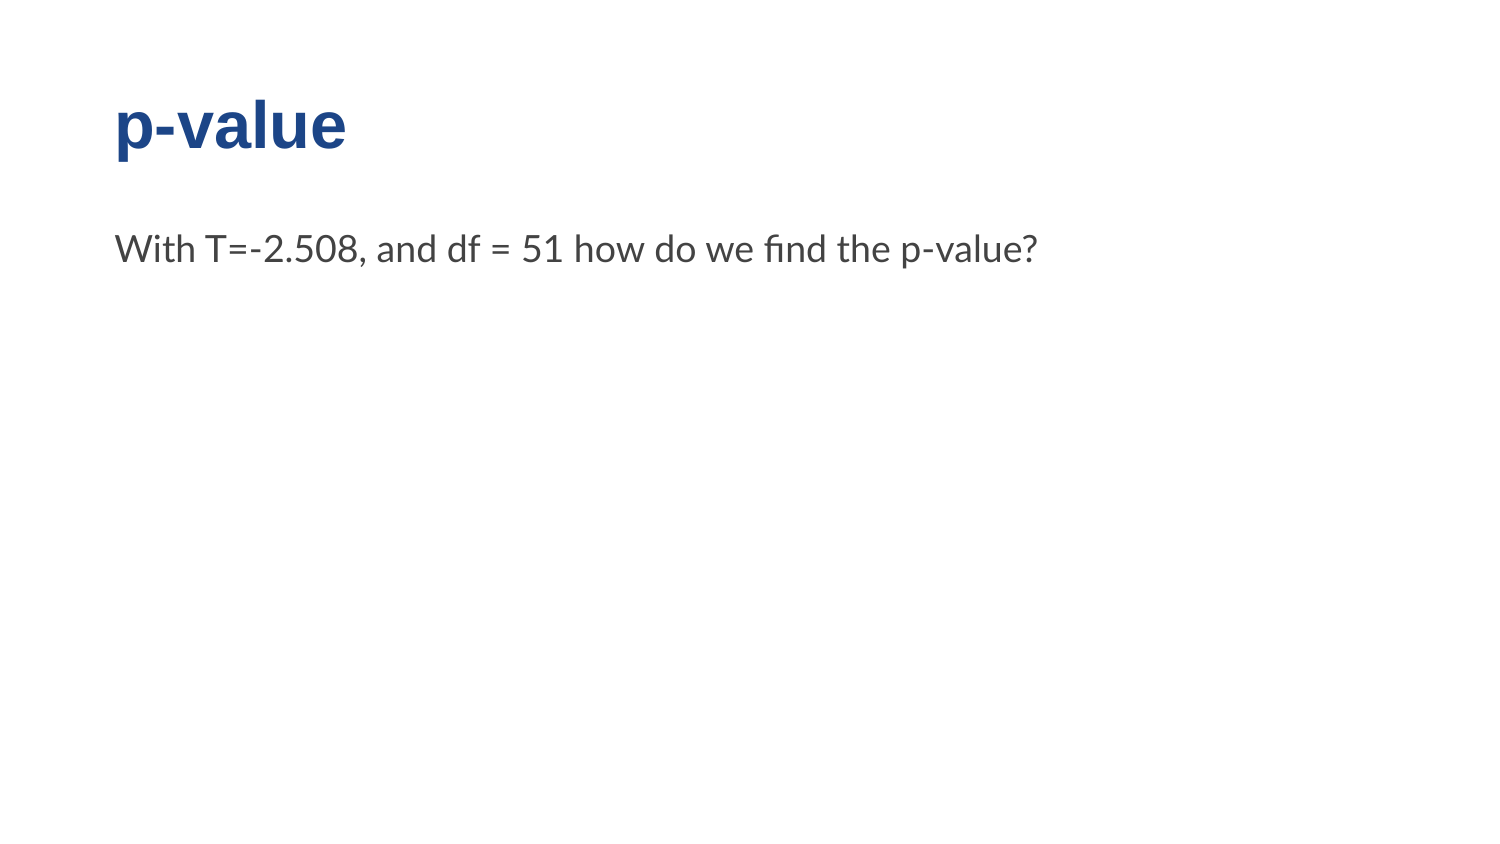

# p-value
With T=-2.508, and df = 51 how do we find the p-value?